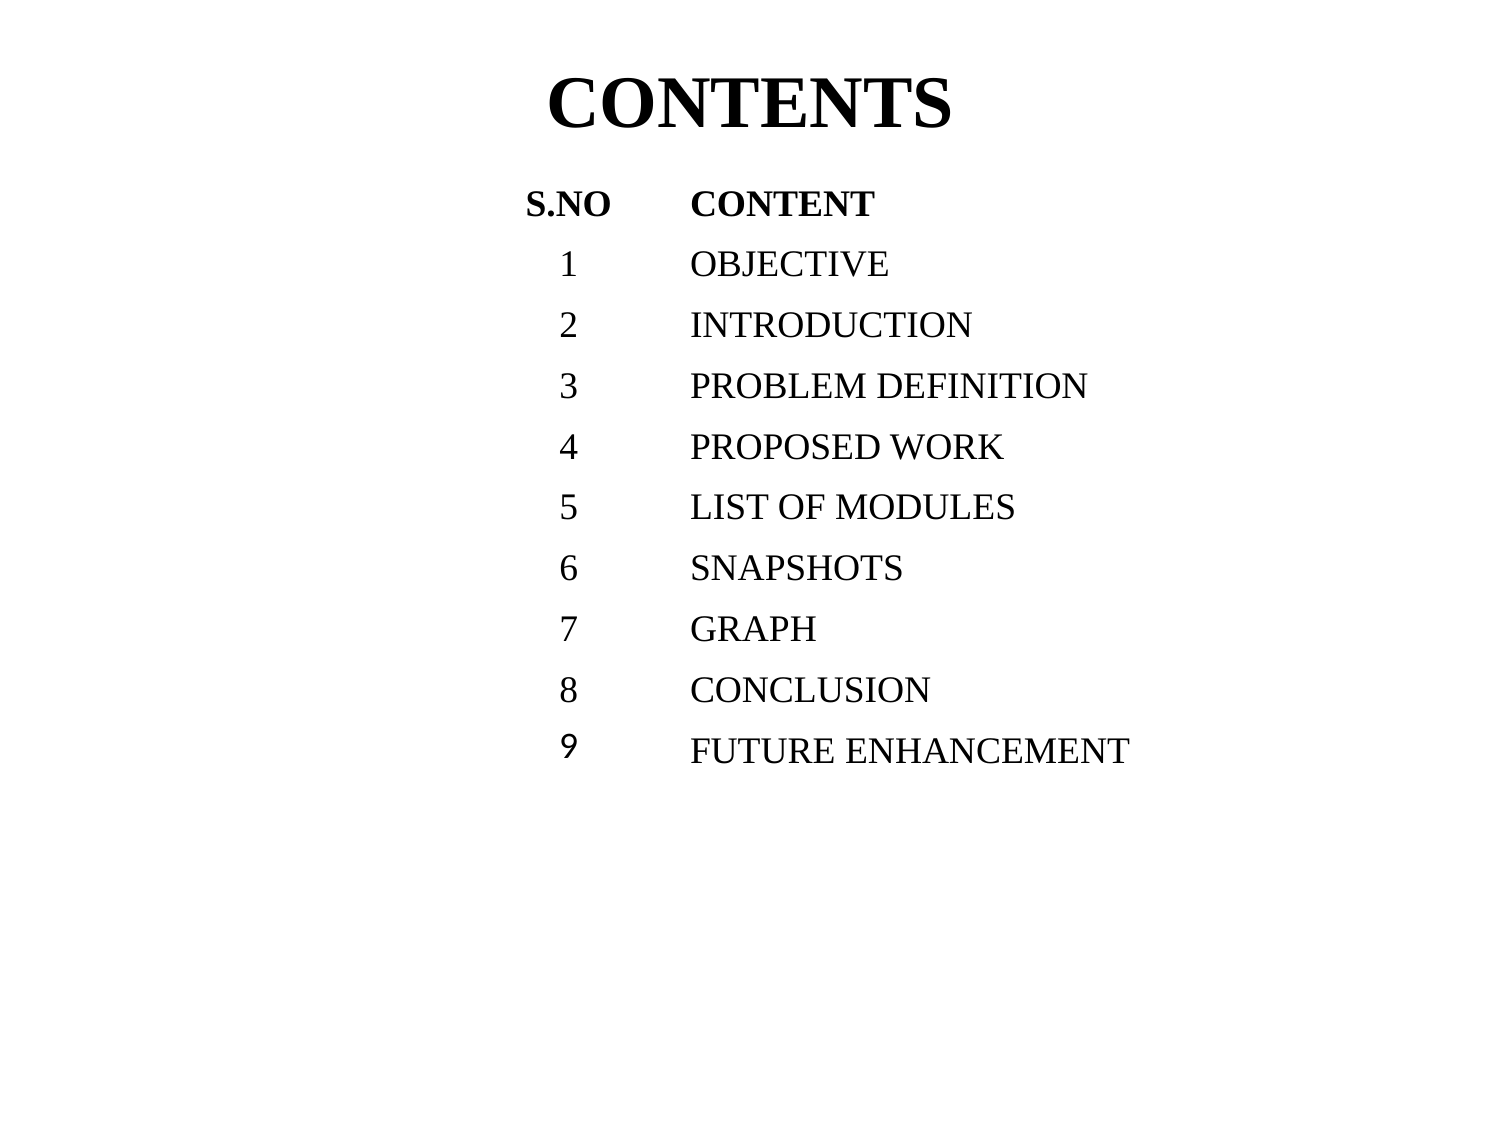

# CONTENTS
| S.NO | CONTENT |
| --- | --- |
| 1 | OBJECTIVE |
| 2 | INTRODUCTION |
| 3 | PROBLEM DEFINITION |
| 4 | PROPOSED WORK |
| 5 | LIST OF MODULES |
| 6 | SNAPSHOTS |
| 7 | GRAPH |
| 8 | CONCLUSION |
| 9 | FUTURE ENHANCEMENT |